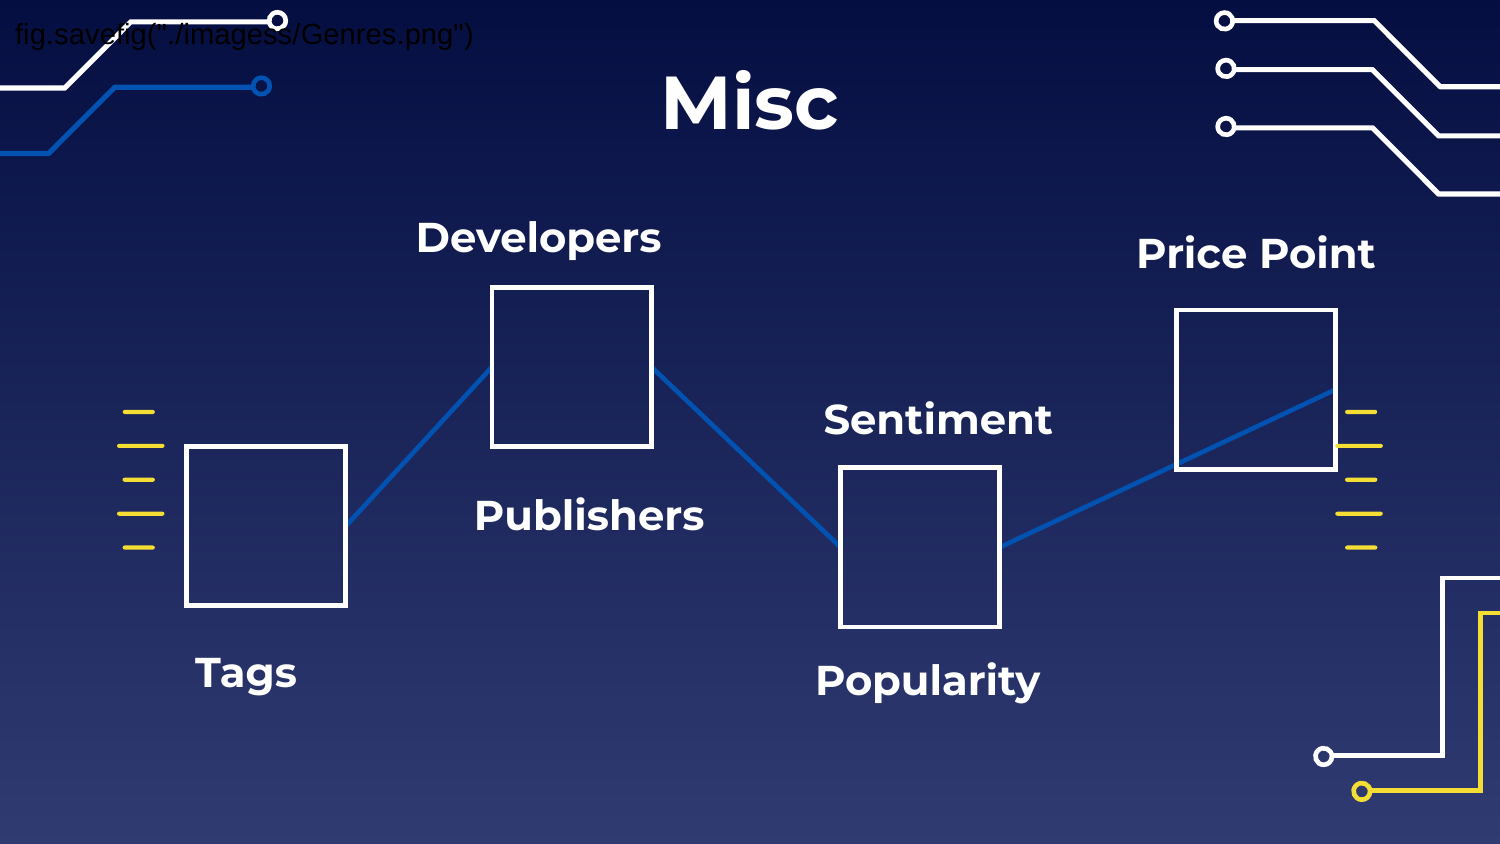

fig.savefig("./imagess/Genres.png")
# Misc
Developers
Price Point

Sentiment

Publishers
Tags
Popularity